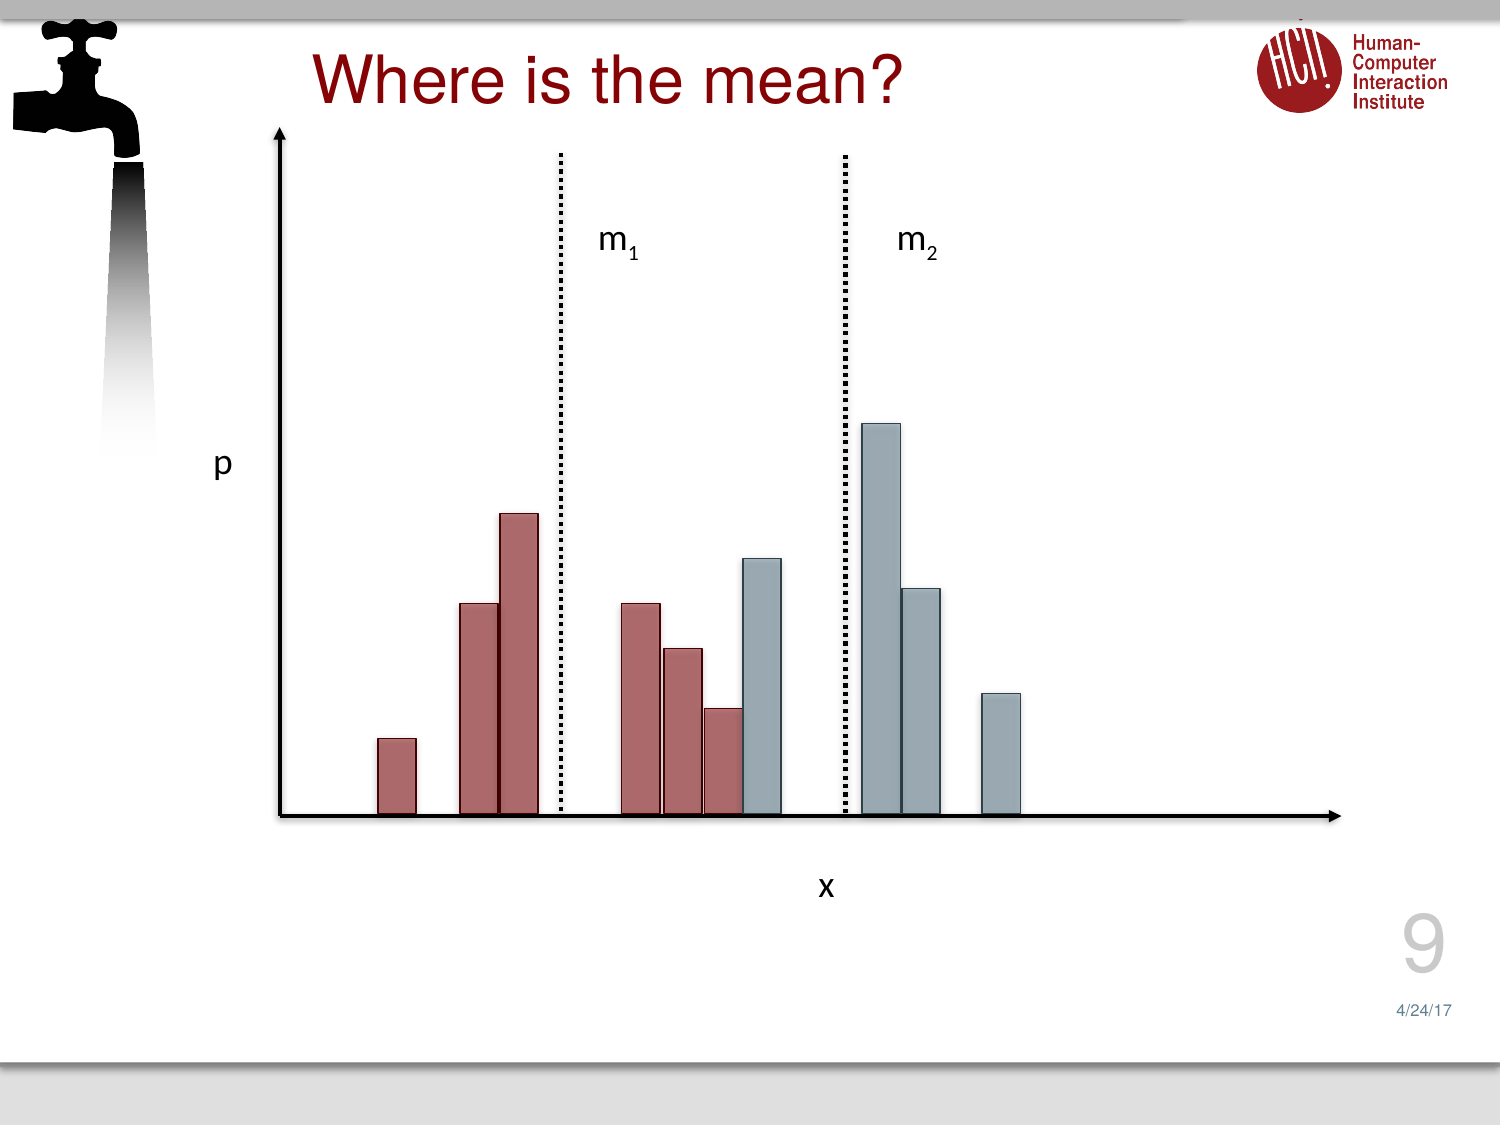

# Where is the mean?
m1
m2

p

x
9
4/24/17